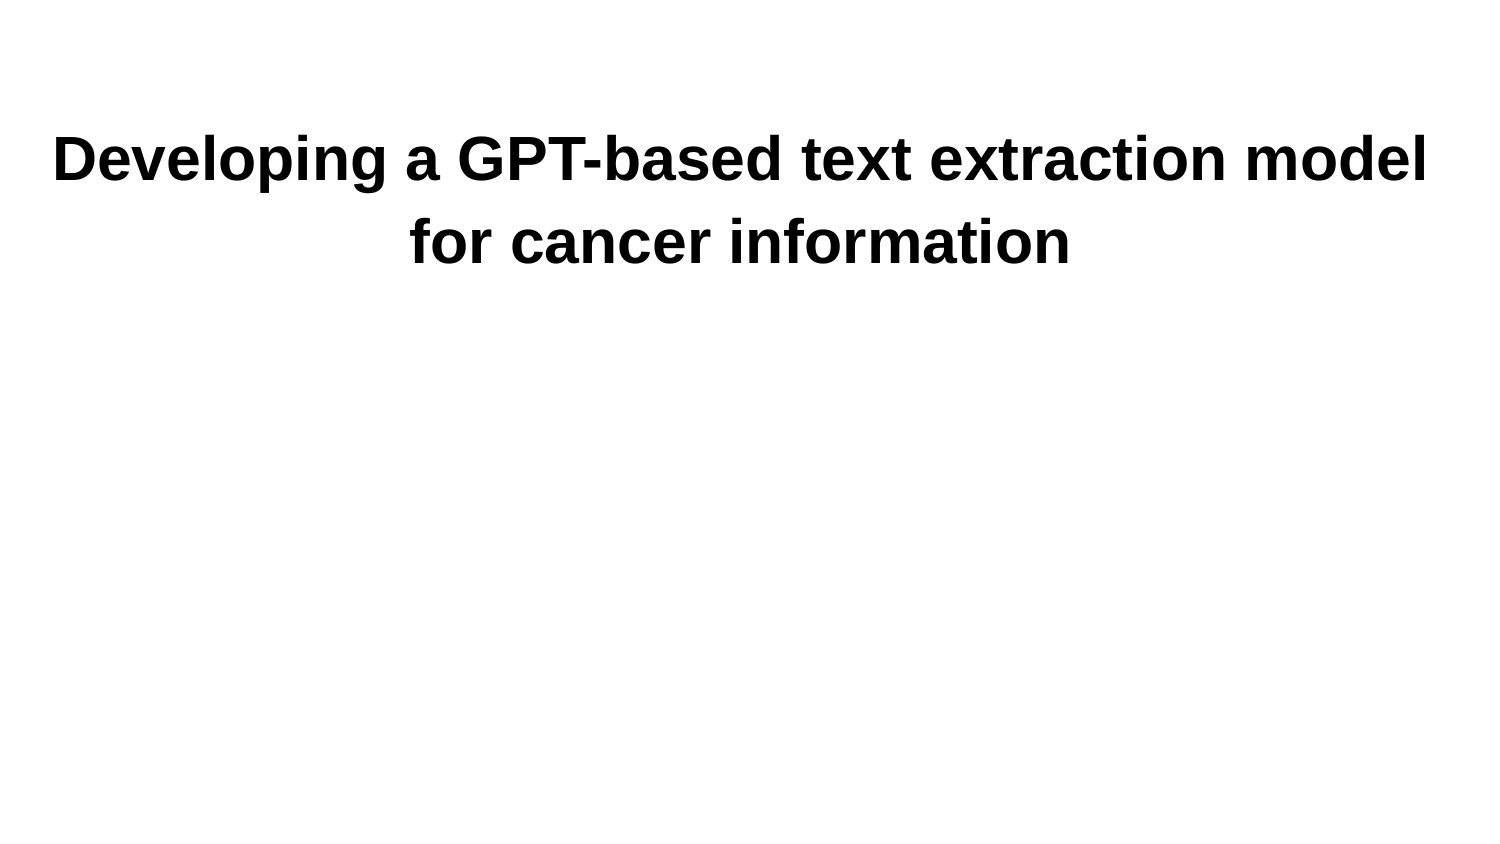

Developing a GPT-based text extraction model for cancer information